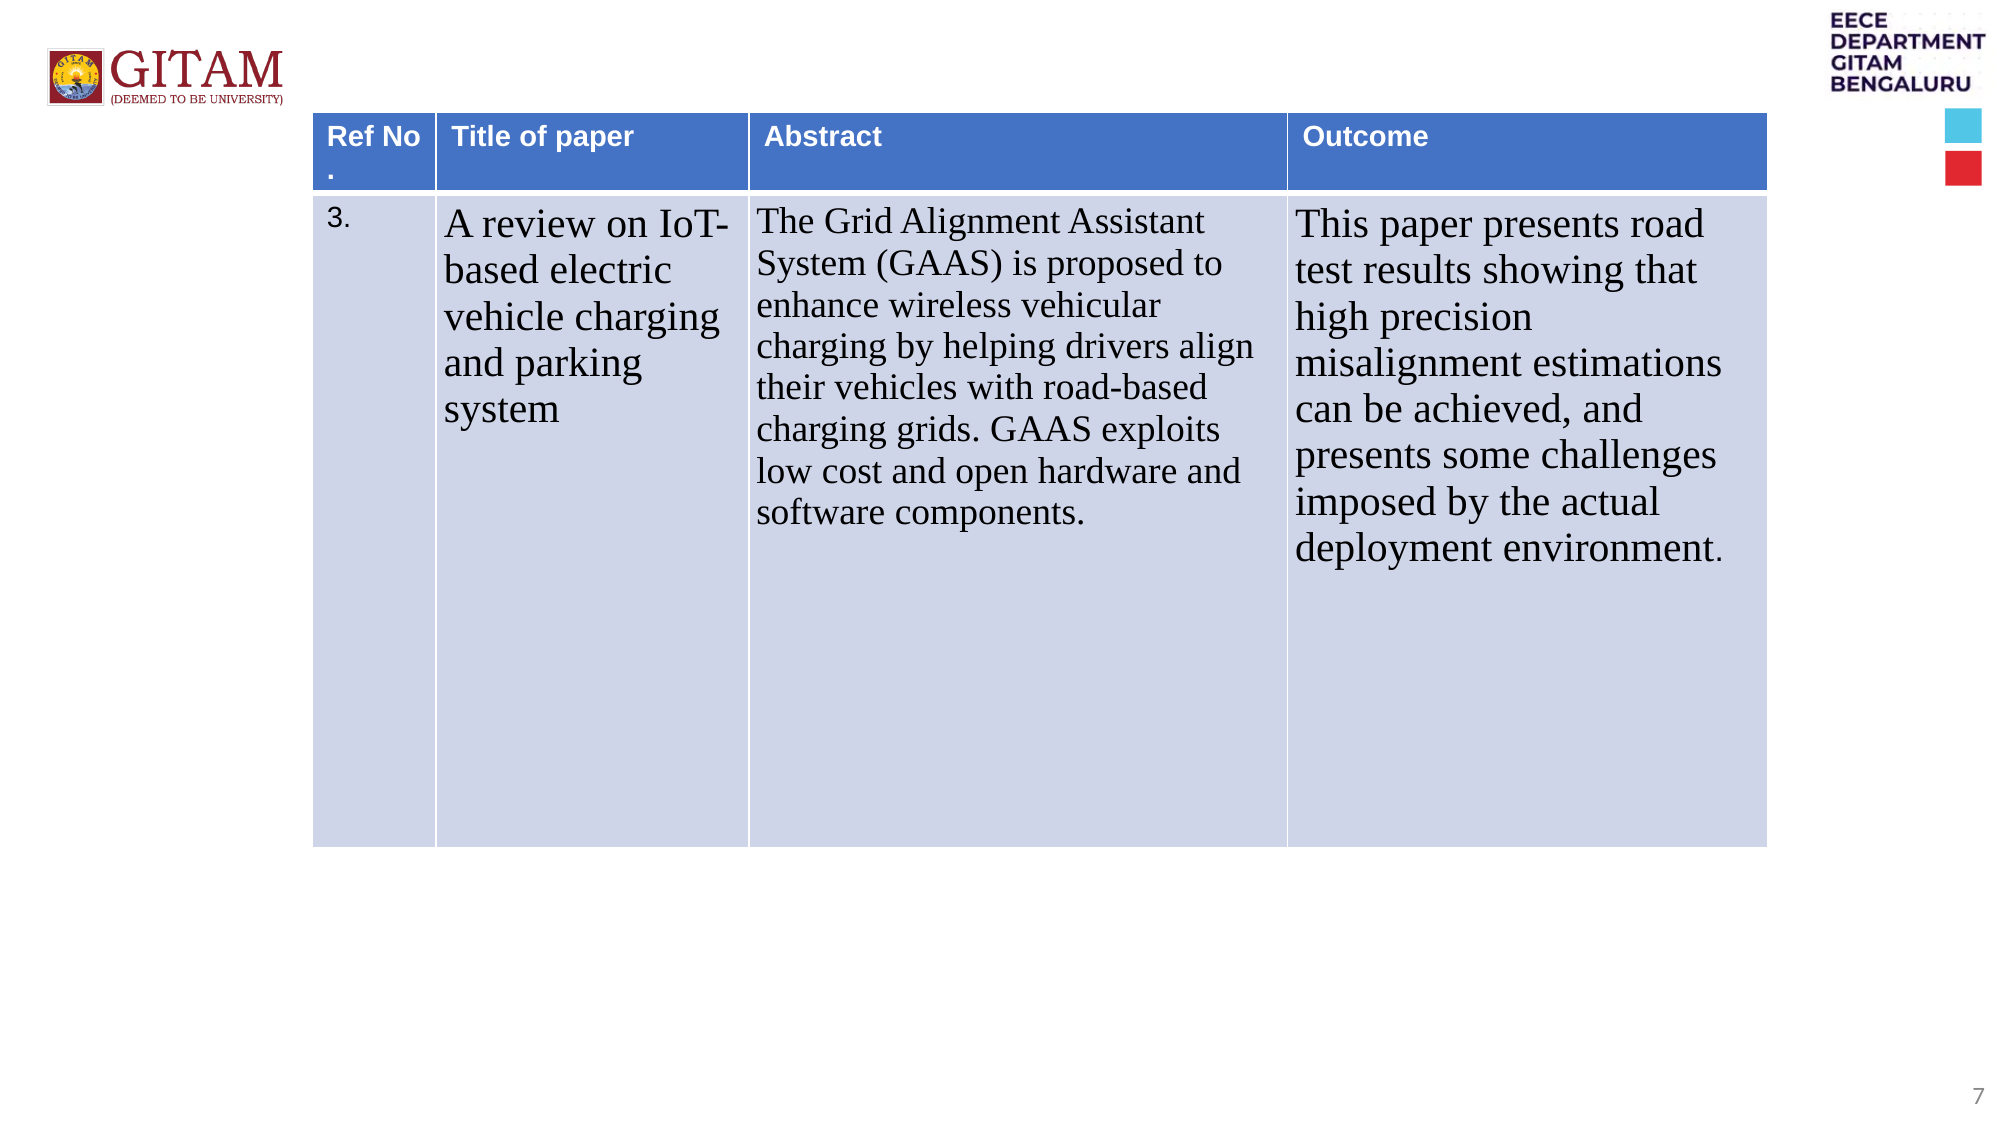

| Ref No.​ | Title of paper​ | Abstract​ | Outcome​ |
| --- | --- | --- | --- |
| 3. | A review on IoT- based electric vehicle charging and parking system | The Grid Alignment Assistant System (GAAS) is proposed to enhance wireless vehicular charging by helping drivers align their vehicles with road-based charging grids. GAAS exploits low cost and open hardware and software components. | This paper presents road test results showing that high precision misalignment estimations can be achieved, and presents some challenges imposed by the actual deployment environment. |
7